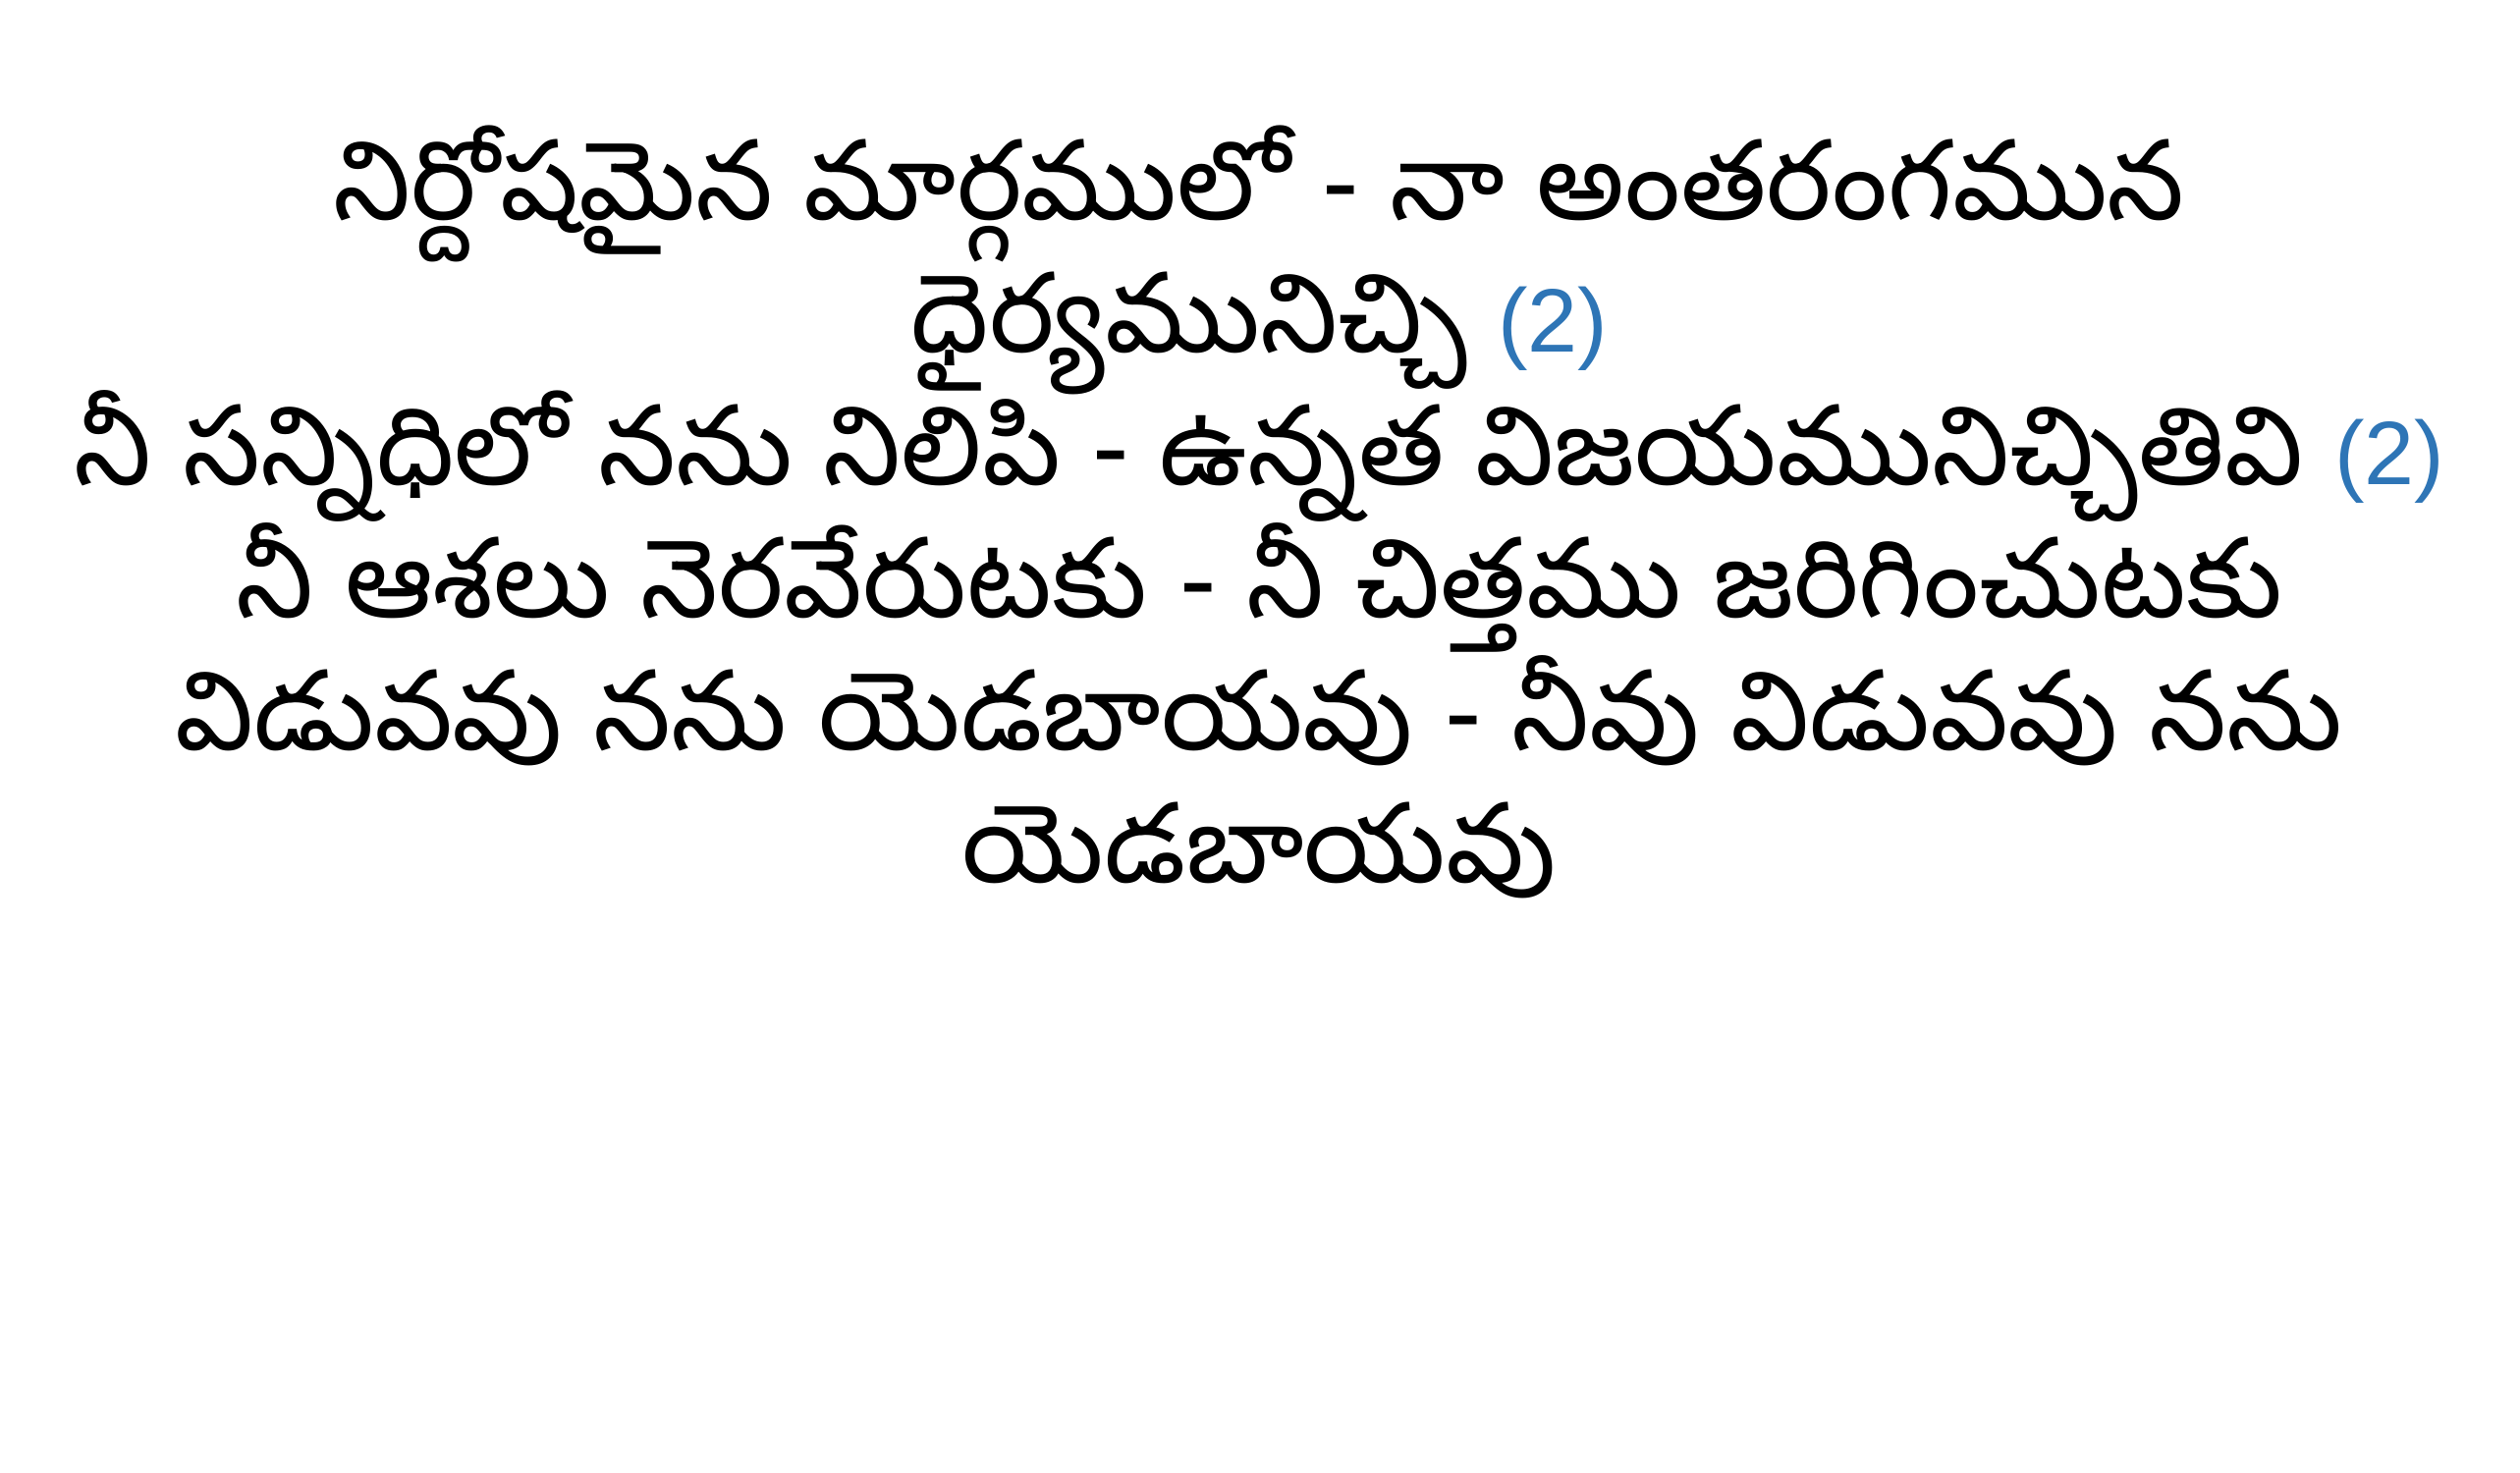

నిర్దోషమైన మార్గములో - నా అంతరంగమున ధైర్యమునిచ్చి (2)
నీ సన్నిధిలో నను నిలిపి - ఉన్నత విజయమునిచ్చితివి (2)
నీ ఆశలు నెరవేరుటకు - నీ చిత్తము జరిగించుటకు
విడువవు నను యెడబాయవు - నీవు విడువవు నను యెడబాయవు